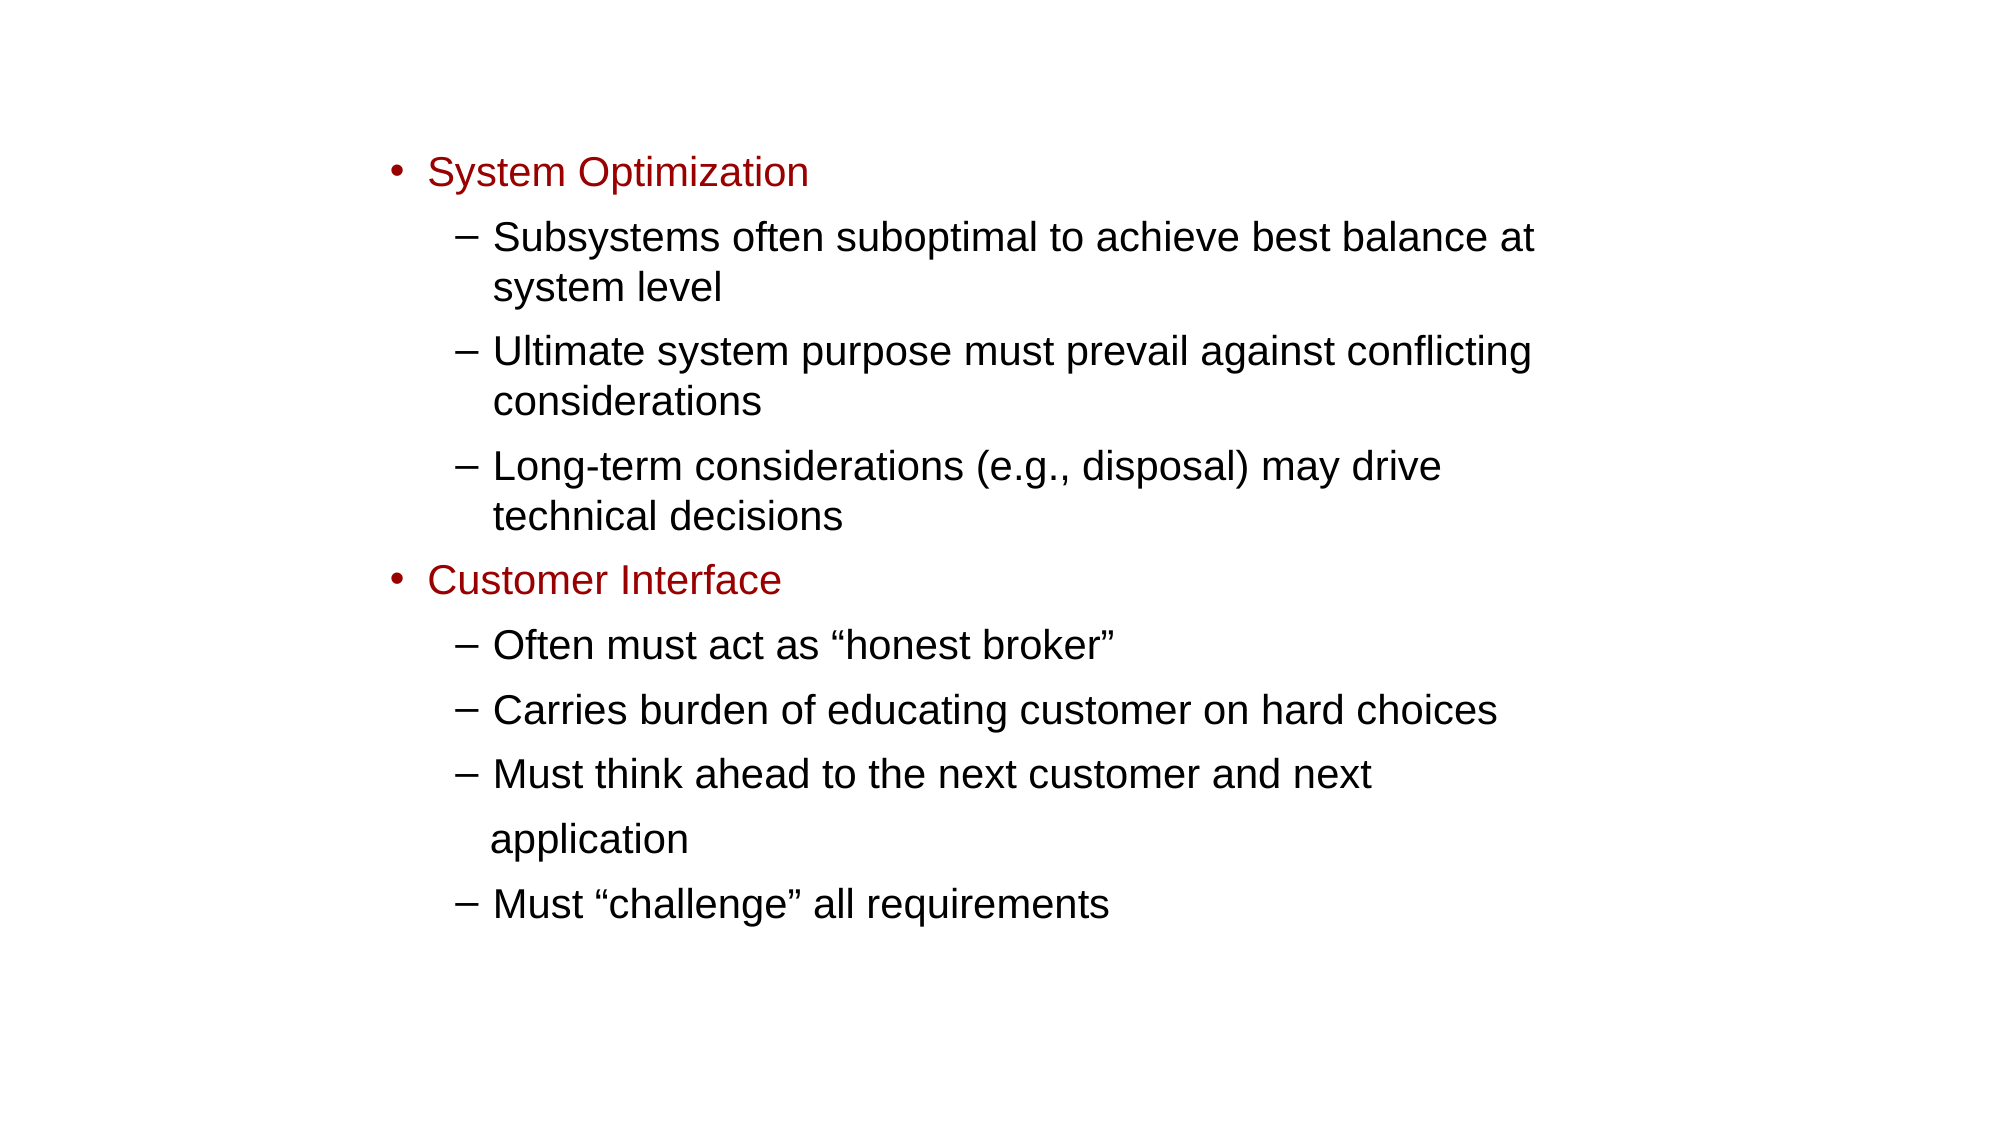

System Optimization
Subsystems often suboptimal to achieve best balance at system level
Ultimate system purpose must prevail against conflicting considerations
Long-term considerations (e.g., disposal) may drive technical decisions
Customer Interface
Often must act as “honest broker”
Carries burden of educating customer on hard choices
Must think ahead to the next customer and next
   application
Must “challenge” all requirements